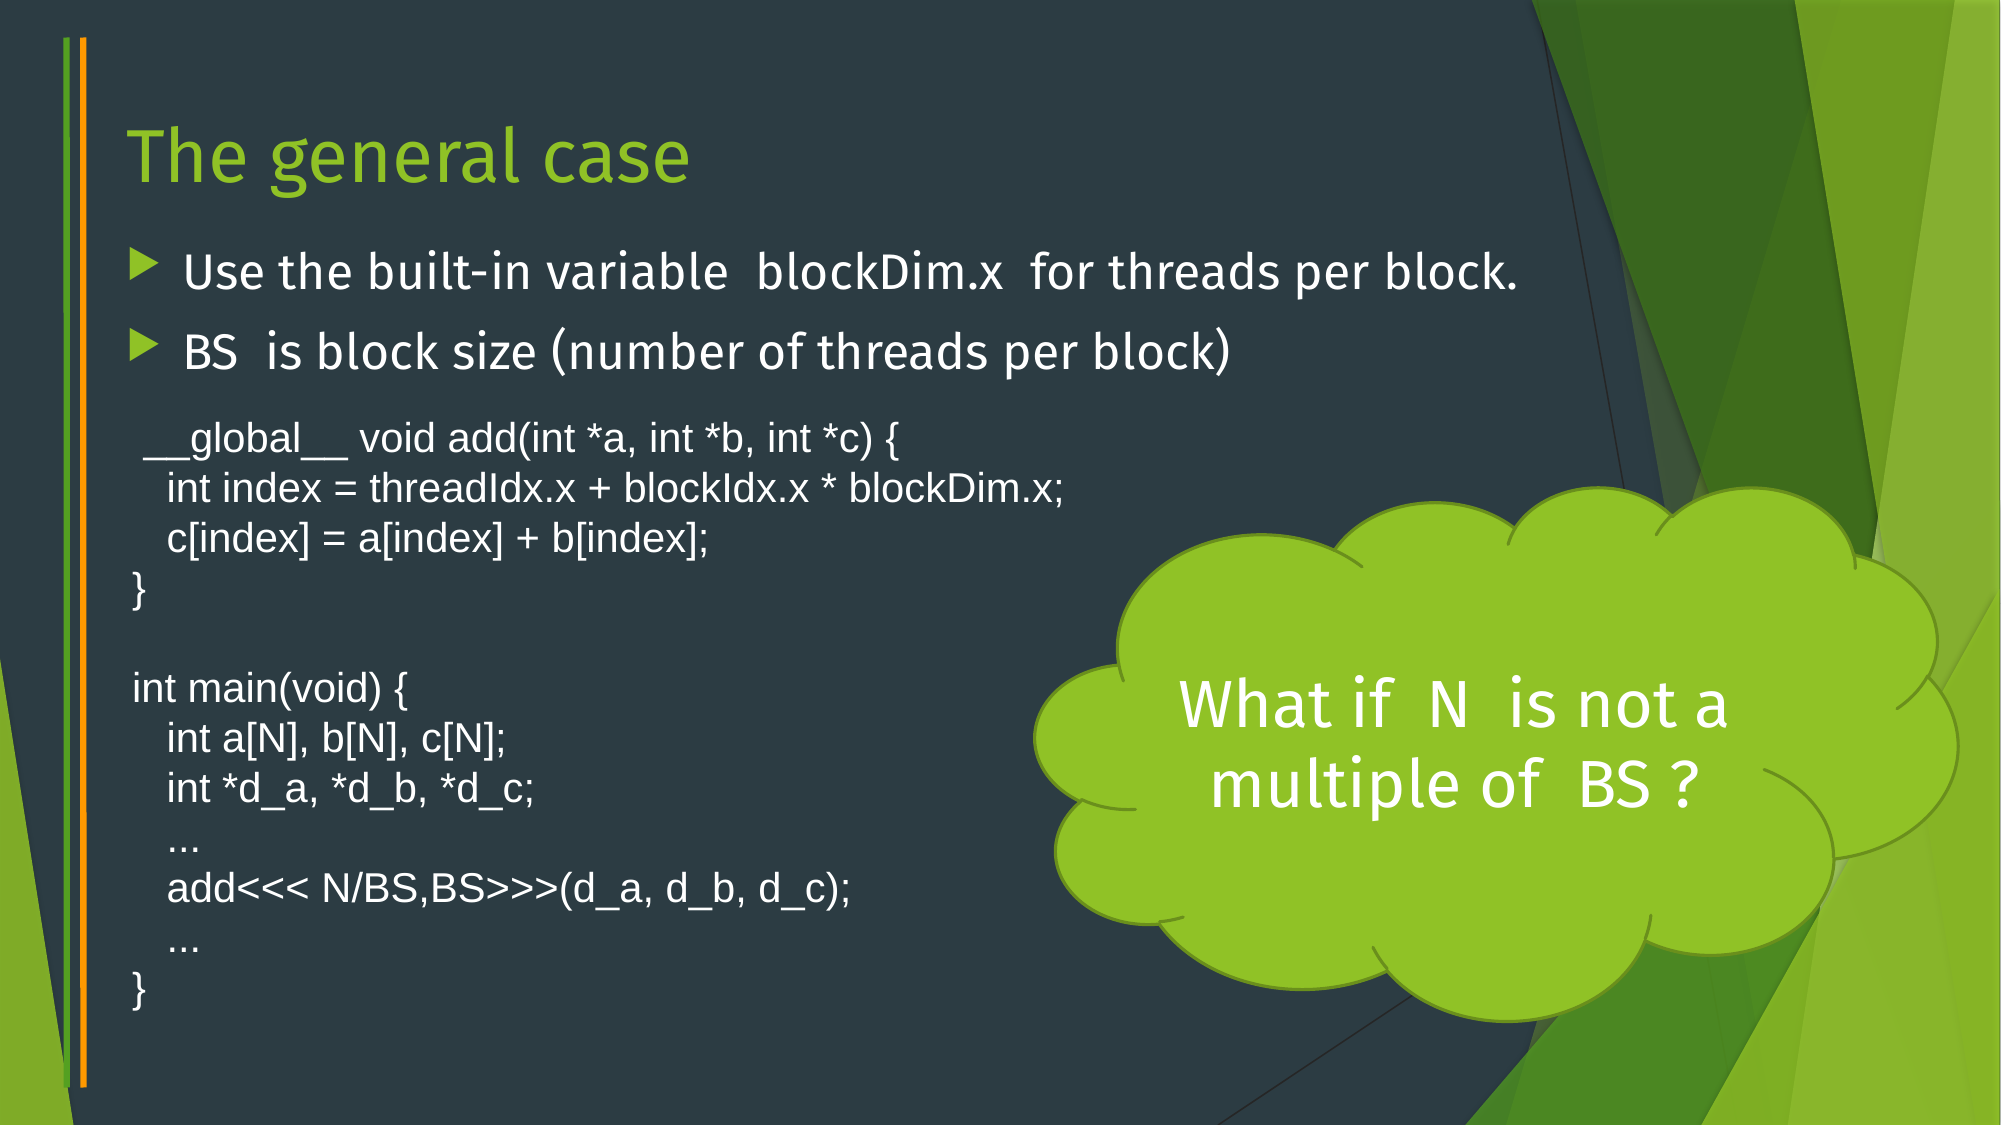

# The general case
Use the built-in variable  blockDim.x  for threads per block.
BS  is block size (number of threads per block)
 __global__ void add(int *a, int *b, int *c) {
   int index = threadIdx.x + blockIdx.x * blockDim.x;
   c[index] = a[index] + b[index];
}

int main(void) {
   int a[N], b[N], c[N];
   int *d_a, *d_b, *d_c;
   ...
   add<<< N/BS,BS>>>(d_a, d_b, d_c);
   ...
}
What if  N  is not a
multiple of  BS ?